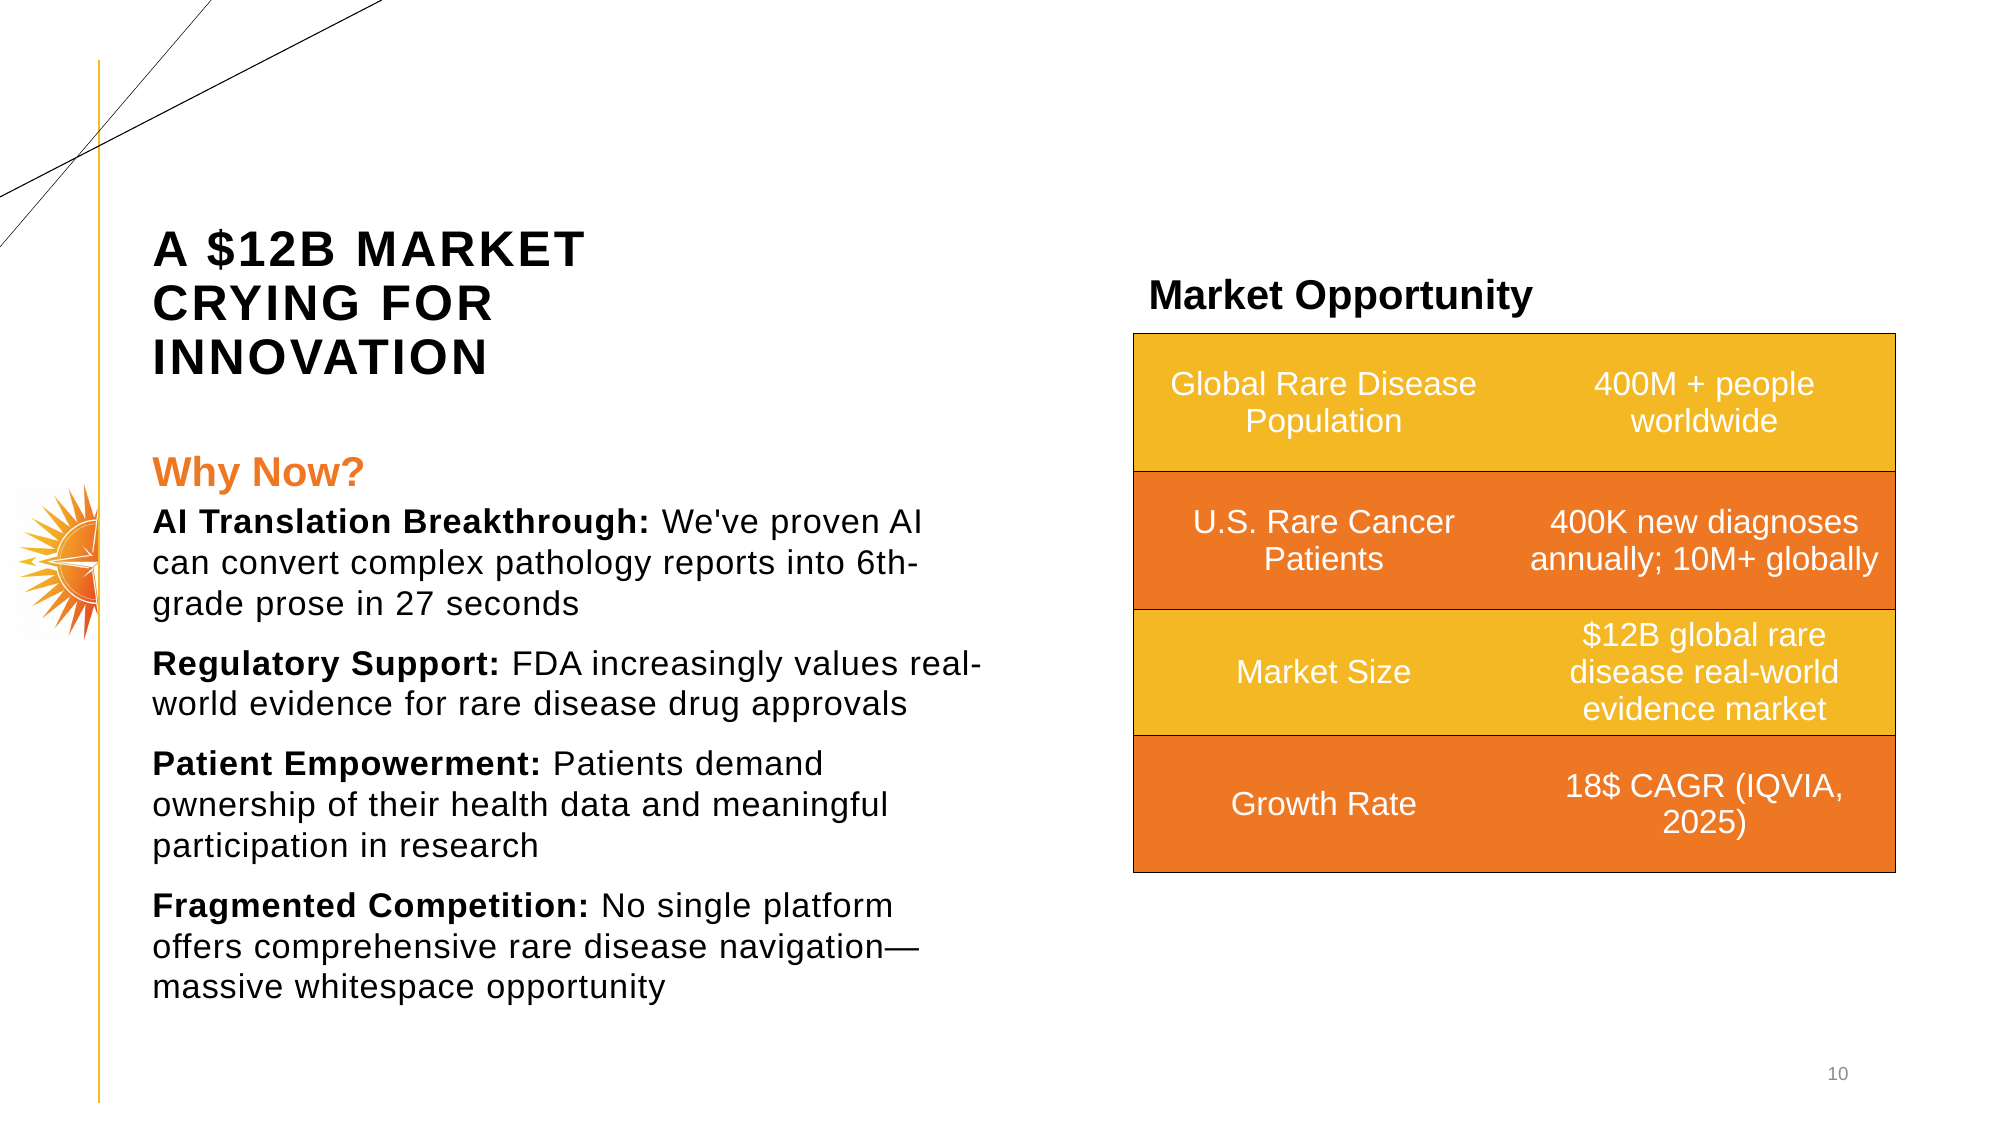

# A $12B Market Crying for Innovation
Market Opportunity
| Global Rare Disease Population | 400M + people worldwide |
| --- | --- |
| U.S. Rare Cancer Patients | 400K new diagnoses annually; 10M+ globally |
| Market Size | $12B global rare disease real-world evidence market |
| Growth Rate | 18$ CAGR (IQVIA, 2025) |
Why Now?
AI Translation Breakthrough: We've proven AI can convert complex pathology reports into 6th-grade prose in 27 seconds
Regulatory Support: FDA increasingly values real-world evidence for rare disease drug approvals
Patient Empowerment: Patients demand ownership of their health data and meaningful participation in research
Fragmented Competition: No single platform offers comprehensive rare disease navigation—massive whitespace opportunity
10